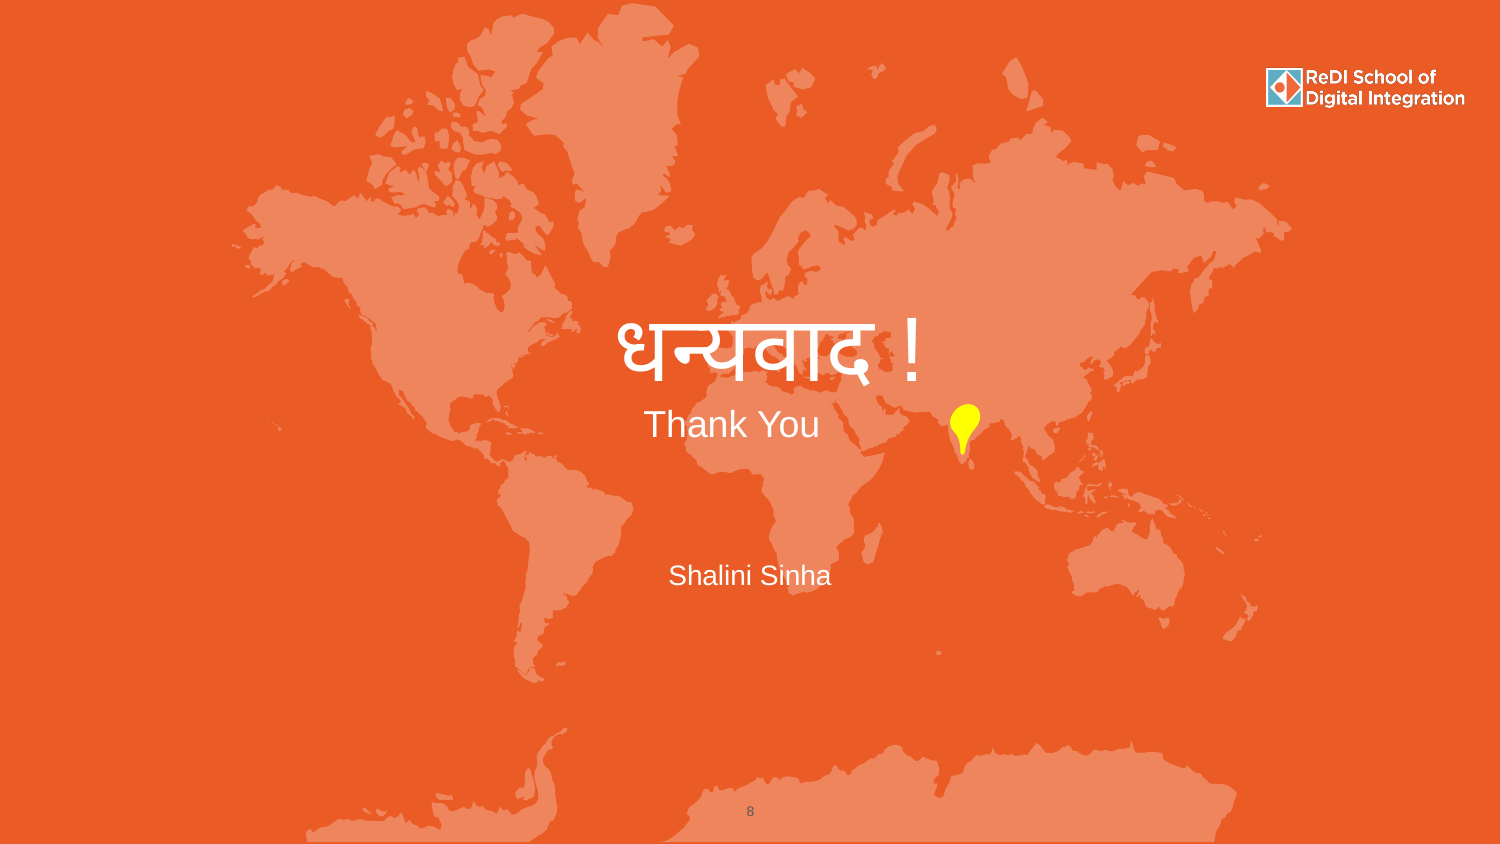

धन्यवाद !
Thank You

Shalini Sinha
8